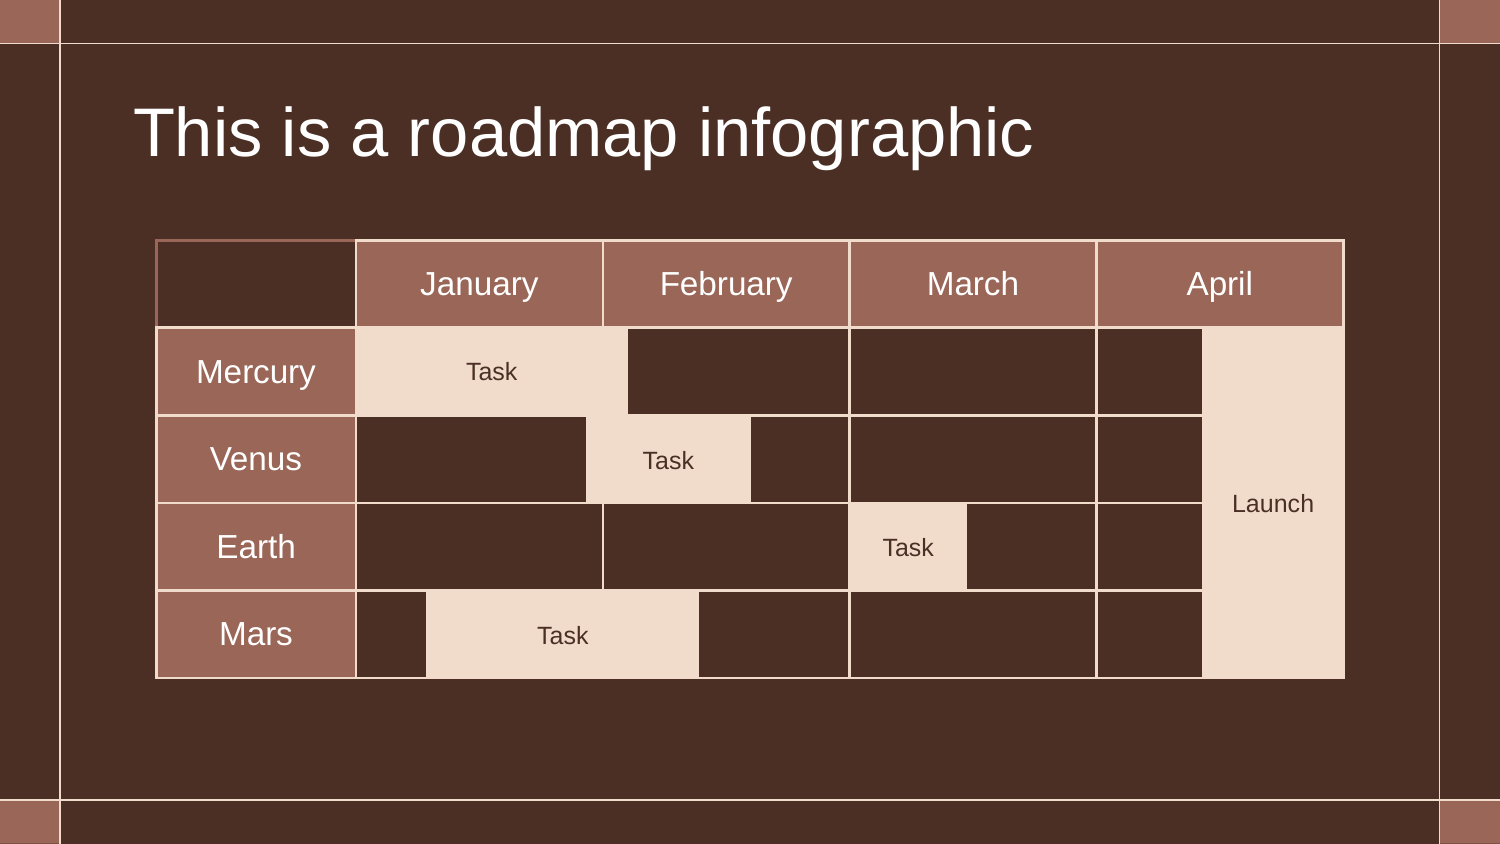

# This is a roadmap infographic
|  | January | February | March | April |
| --- | --- | --- | --- | --- |
| Mercury |  |  |  |  |
| Venus |  |  |  |  |
| Earth |  |  |  |  |
| Mars |  |  |  |  |
Task
Launch
Task
Task
Task